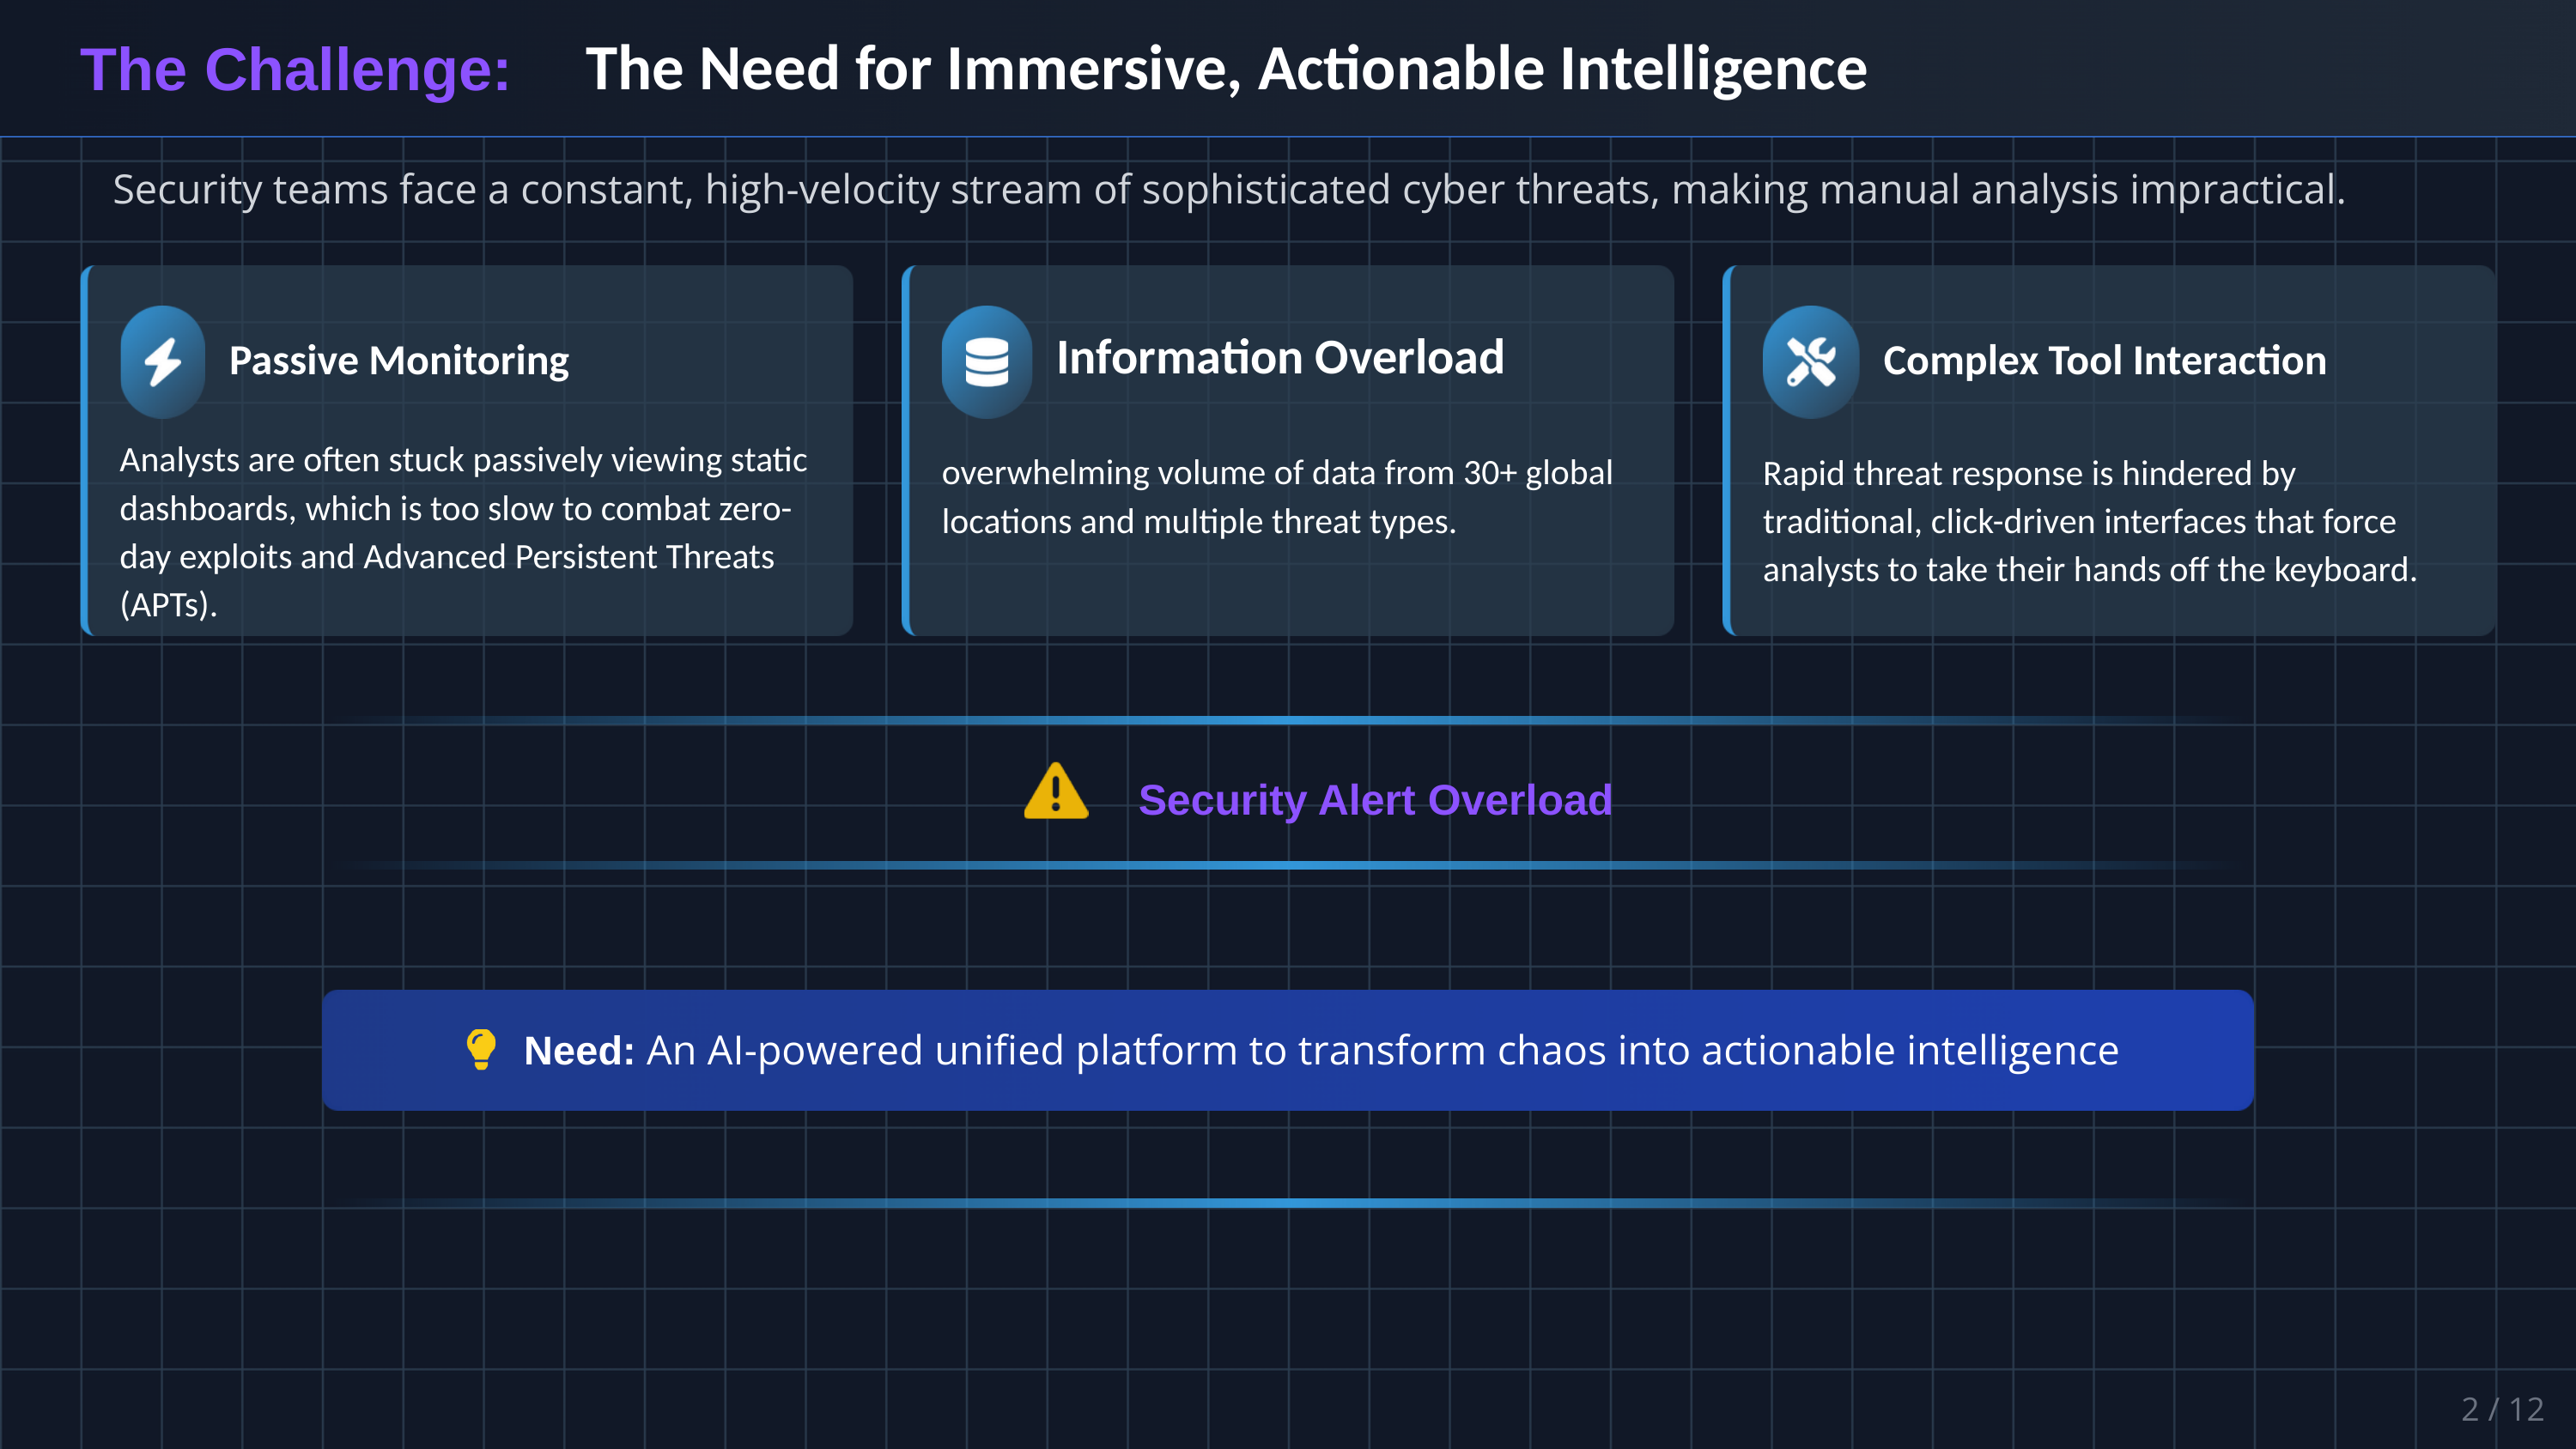

The Challenge:
The Need for Immersive, Actionable Intelligence
Security teams face a constant, high-velocity stream of sophisticated cyber threats, making manual analysis impractical.

Passive Monitoring
Information Overload
Complex Tool Interaction

Analysts are often stuck passively viewing static dashboards, which is too slow to combat zero-day exploits and Advanced Persistent Threats (APTs).
overwhelming volume of data from 30+ global locations and multiple threat types.
Rapid threat response is hindered by traditional, click-driven interfaces that force analysts to take their hands off the keyboard.

Security Alert Overload

 Need: An AI-powered unified platform to transform chaos into actionable intelligence

2 / 12